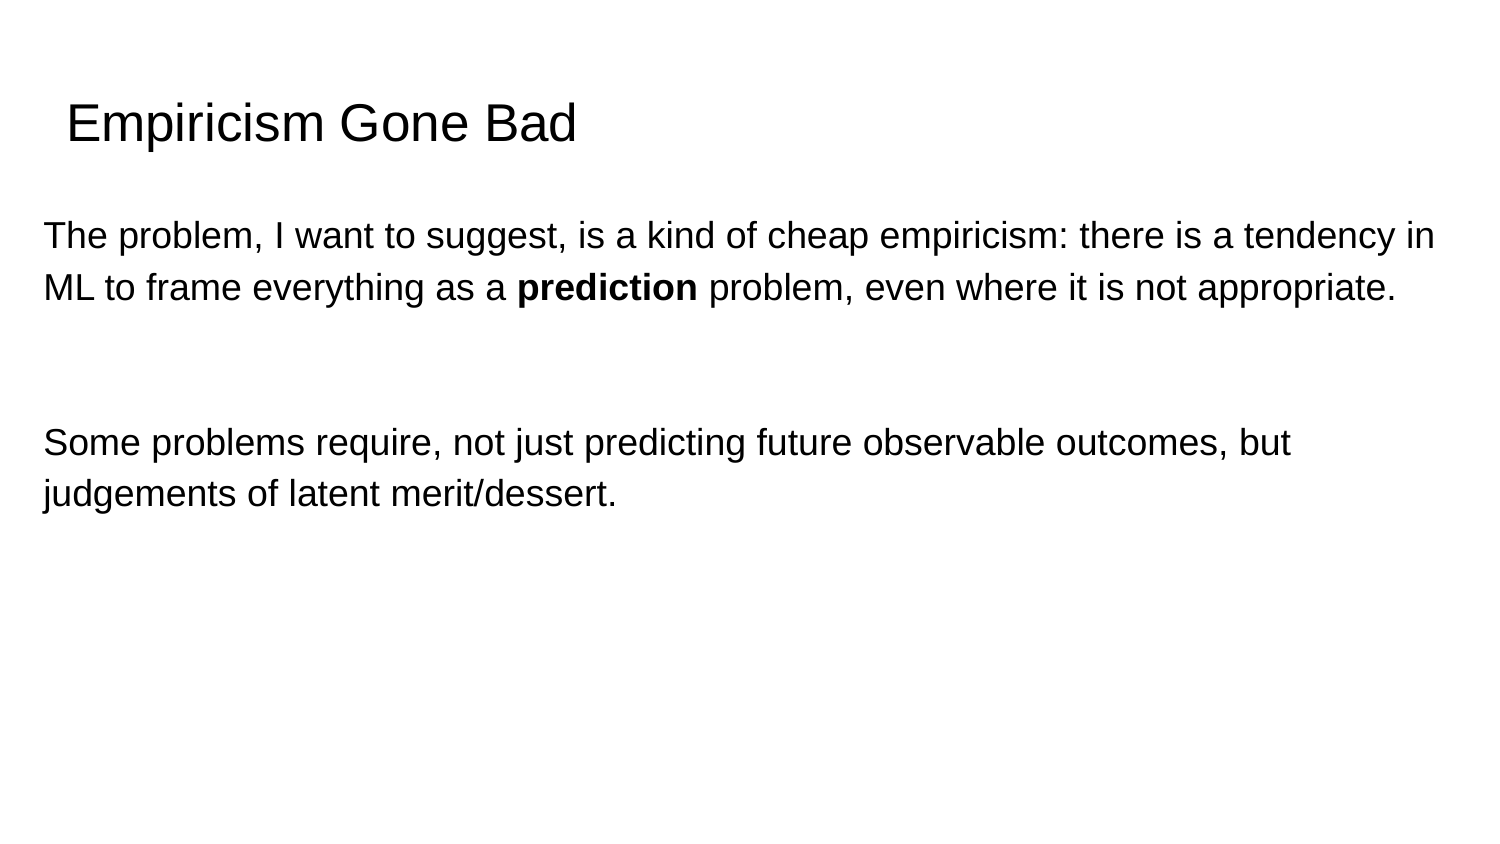

# Empiricism Gone Bad

The problem, I want to suggest, is a kind of cheap empiricism: there is a tendency in ML to frame everything as a prediction problem, even where it is not appropriate.
Some problems require, not just predicting future observable outcomes, but judgements of latent merit/dessert.